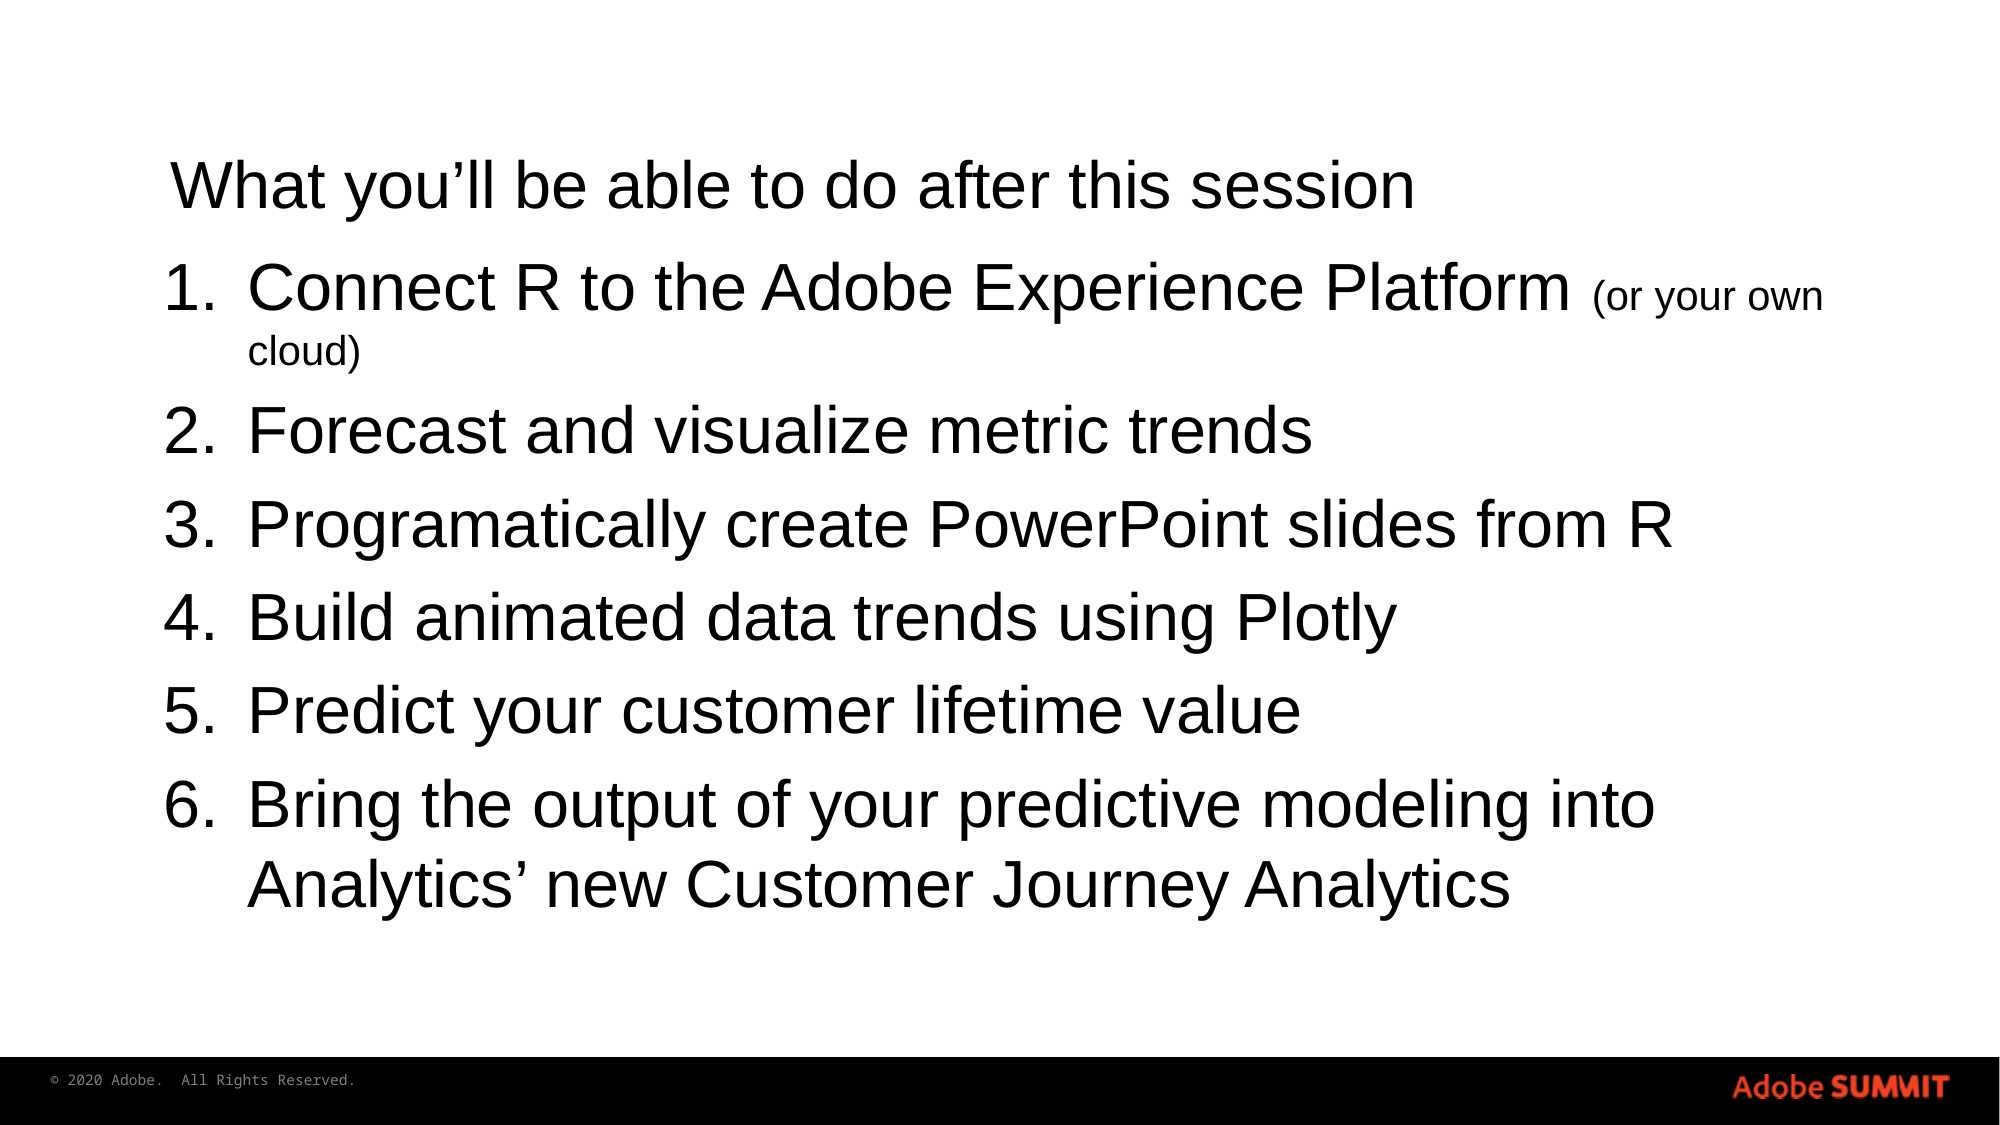

What you’ll be able to do after this session
Connect R to the Adobe Experience Platform (or your own cloud)
Forecast and visualize metric trends
Programatically create PowerPoint slides from R
Build animated data trends using Plotly
Predict your customer lifetime value
Bring the output of your predictive modeling into Analytics’ new Customer Journey Analytics